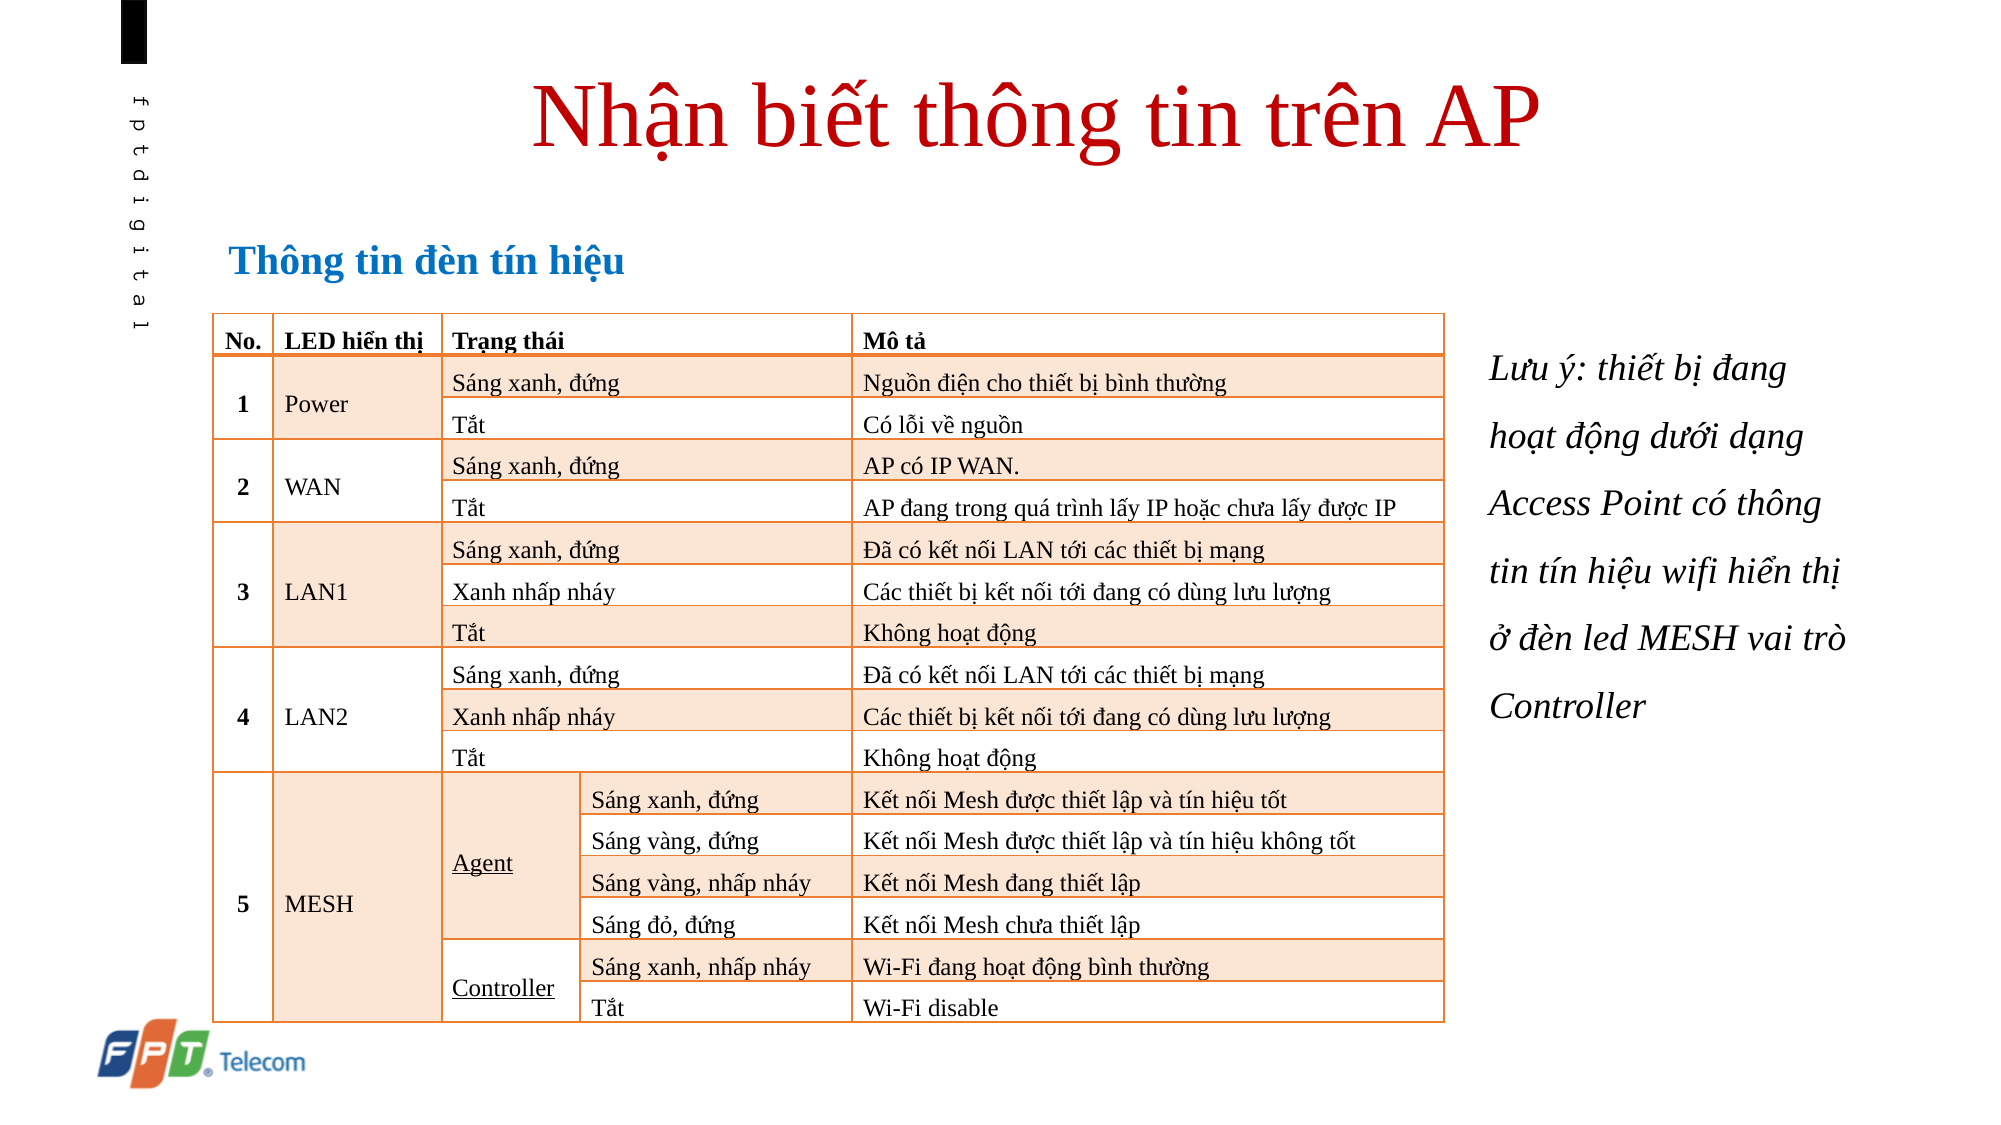

# Nhận biết thông tin trên AP
Thông tin đèn tín hiệu
Lưu ý: thiết bị đang hoạt động dưới dạng Access Point có thông tin tín hiệu wifi hiển thị ở đèn led MESH vai trò Controller
| No. | LED hiển thị | Trạng thái |  | Mô tả |
| --- | --- | --- | --- | --- |
| 1 | Power | Sáng xanh, đứng |  | Nguồn điện cho thiết bị bình thường |
|  |  | Tắt |  | Có lỗi về nguồn |
| 2 | WAN | Sáng xanh, đứng |  | AP có IP WAN. |
|  |  | Tắt |  | AP đang trong quá trình lấy IP hoặc chưa lấy được IP |
| 3 | LAN1 | Sáng xanh, đứng |  | Đã có kết nối LAN tới các thiết bị mạng |
|  |  | Xanh nhấp nháy |  | Các thiết bị kết nối tới đang có dùng lưu lượng |
|  |  | Tắt |  | Không hoạt động |
| 4 | LAN2 | Sáng xanh, đứng |  | Đã có kết nối LAN tới các thiết bị mạng |
|  |  | Xanh nhấp nháy |  | Các thiết bị kết nối tới đang có dùng lưu lượng |
|  |  | Tắt |  | Không hoạt động |
| 5 | MESH | Agent | Sáng xanh, đứng | Kết nối Mesh được thiết lập và tín hiệu tốt |
|  |  |  | Sáng vàng, đứng | Kết nối Mesh được thiết lập và tín hiệu không tốt |
|  |  |  | Sáng vàng, nhấp nháy | Kết nối Mesh đang thiết lập |
|  |  |  | Sáng đỏ, đứng | Kết nối Mesh chưa thiết lập |
|  |  | Controller | Sáng xanh, nhấp nháy | Wi-Fi đang hoạt động bình thường |
|  |  |  | Tắt | Wi-Fi disable |